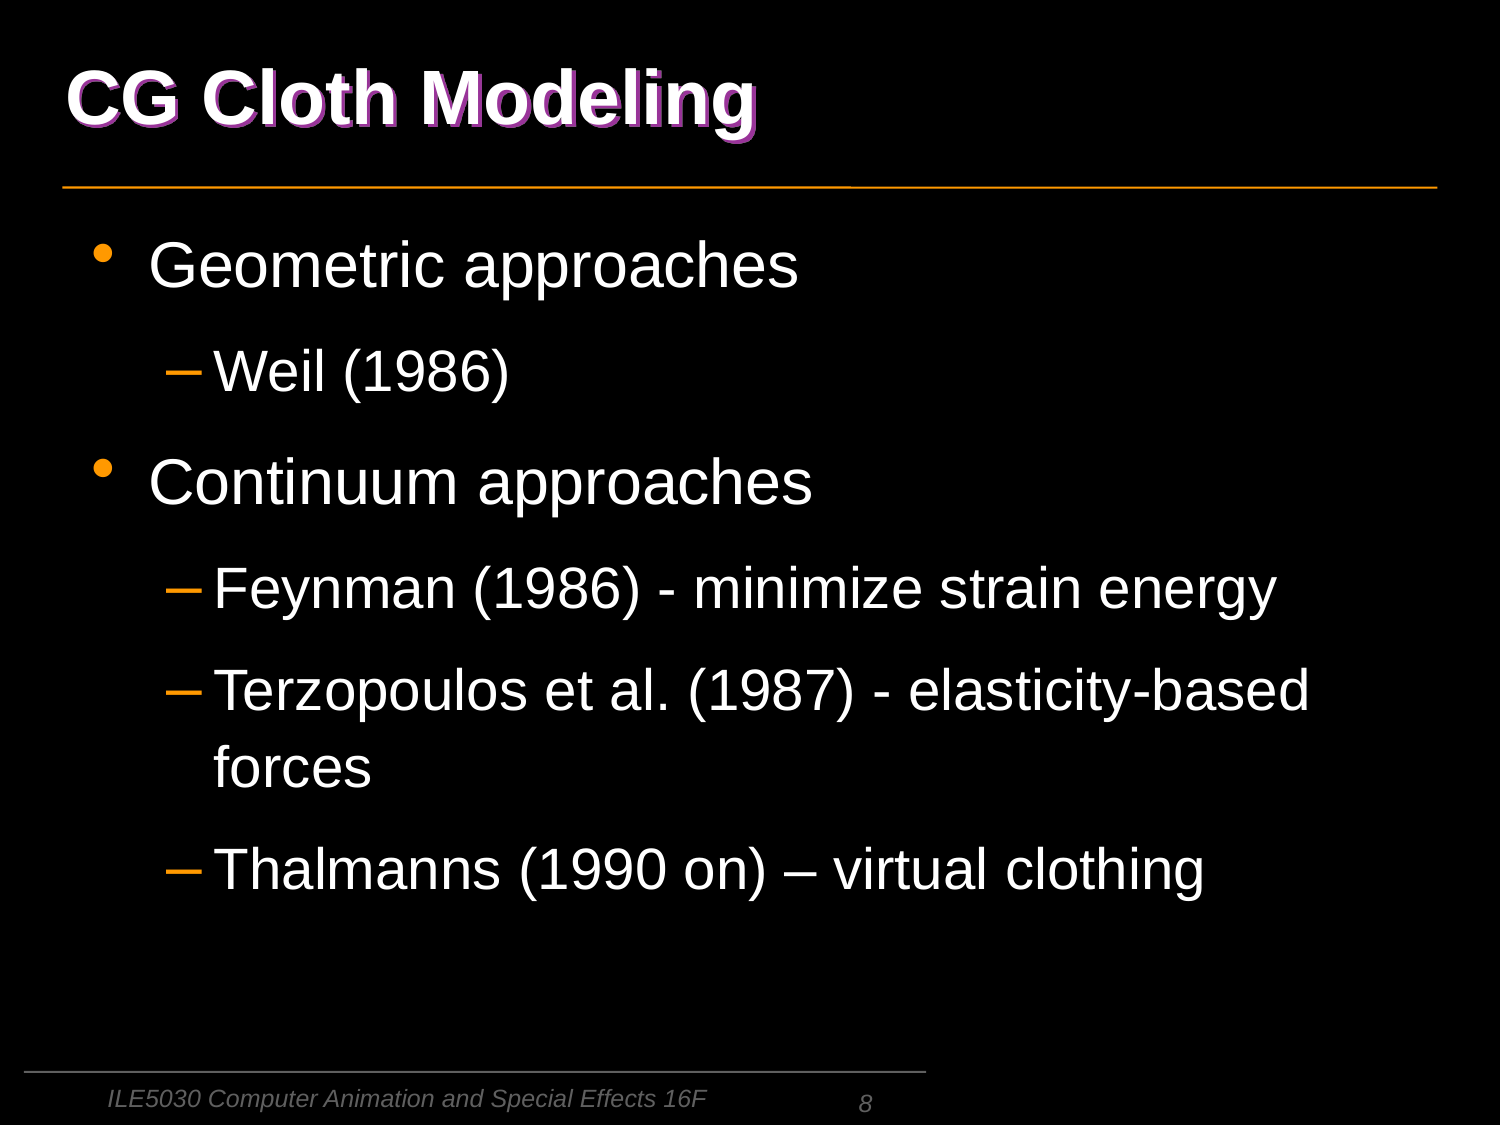

# CG Cloth Modeling
Geometric approaches
Weil (1986)
Continuum approaches
Feynman (1986) - minimize strain energy
Terzopoulos et al. (1987) - elasticity-based forces
Thalmanns (1990 on) – virtual clothing

ILE5030 Computer Animation and Special Effects 16F
8